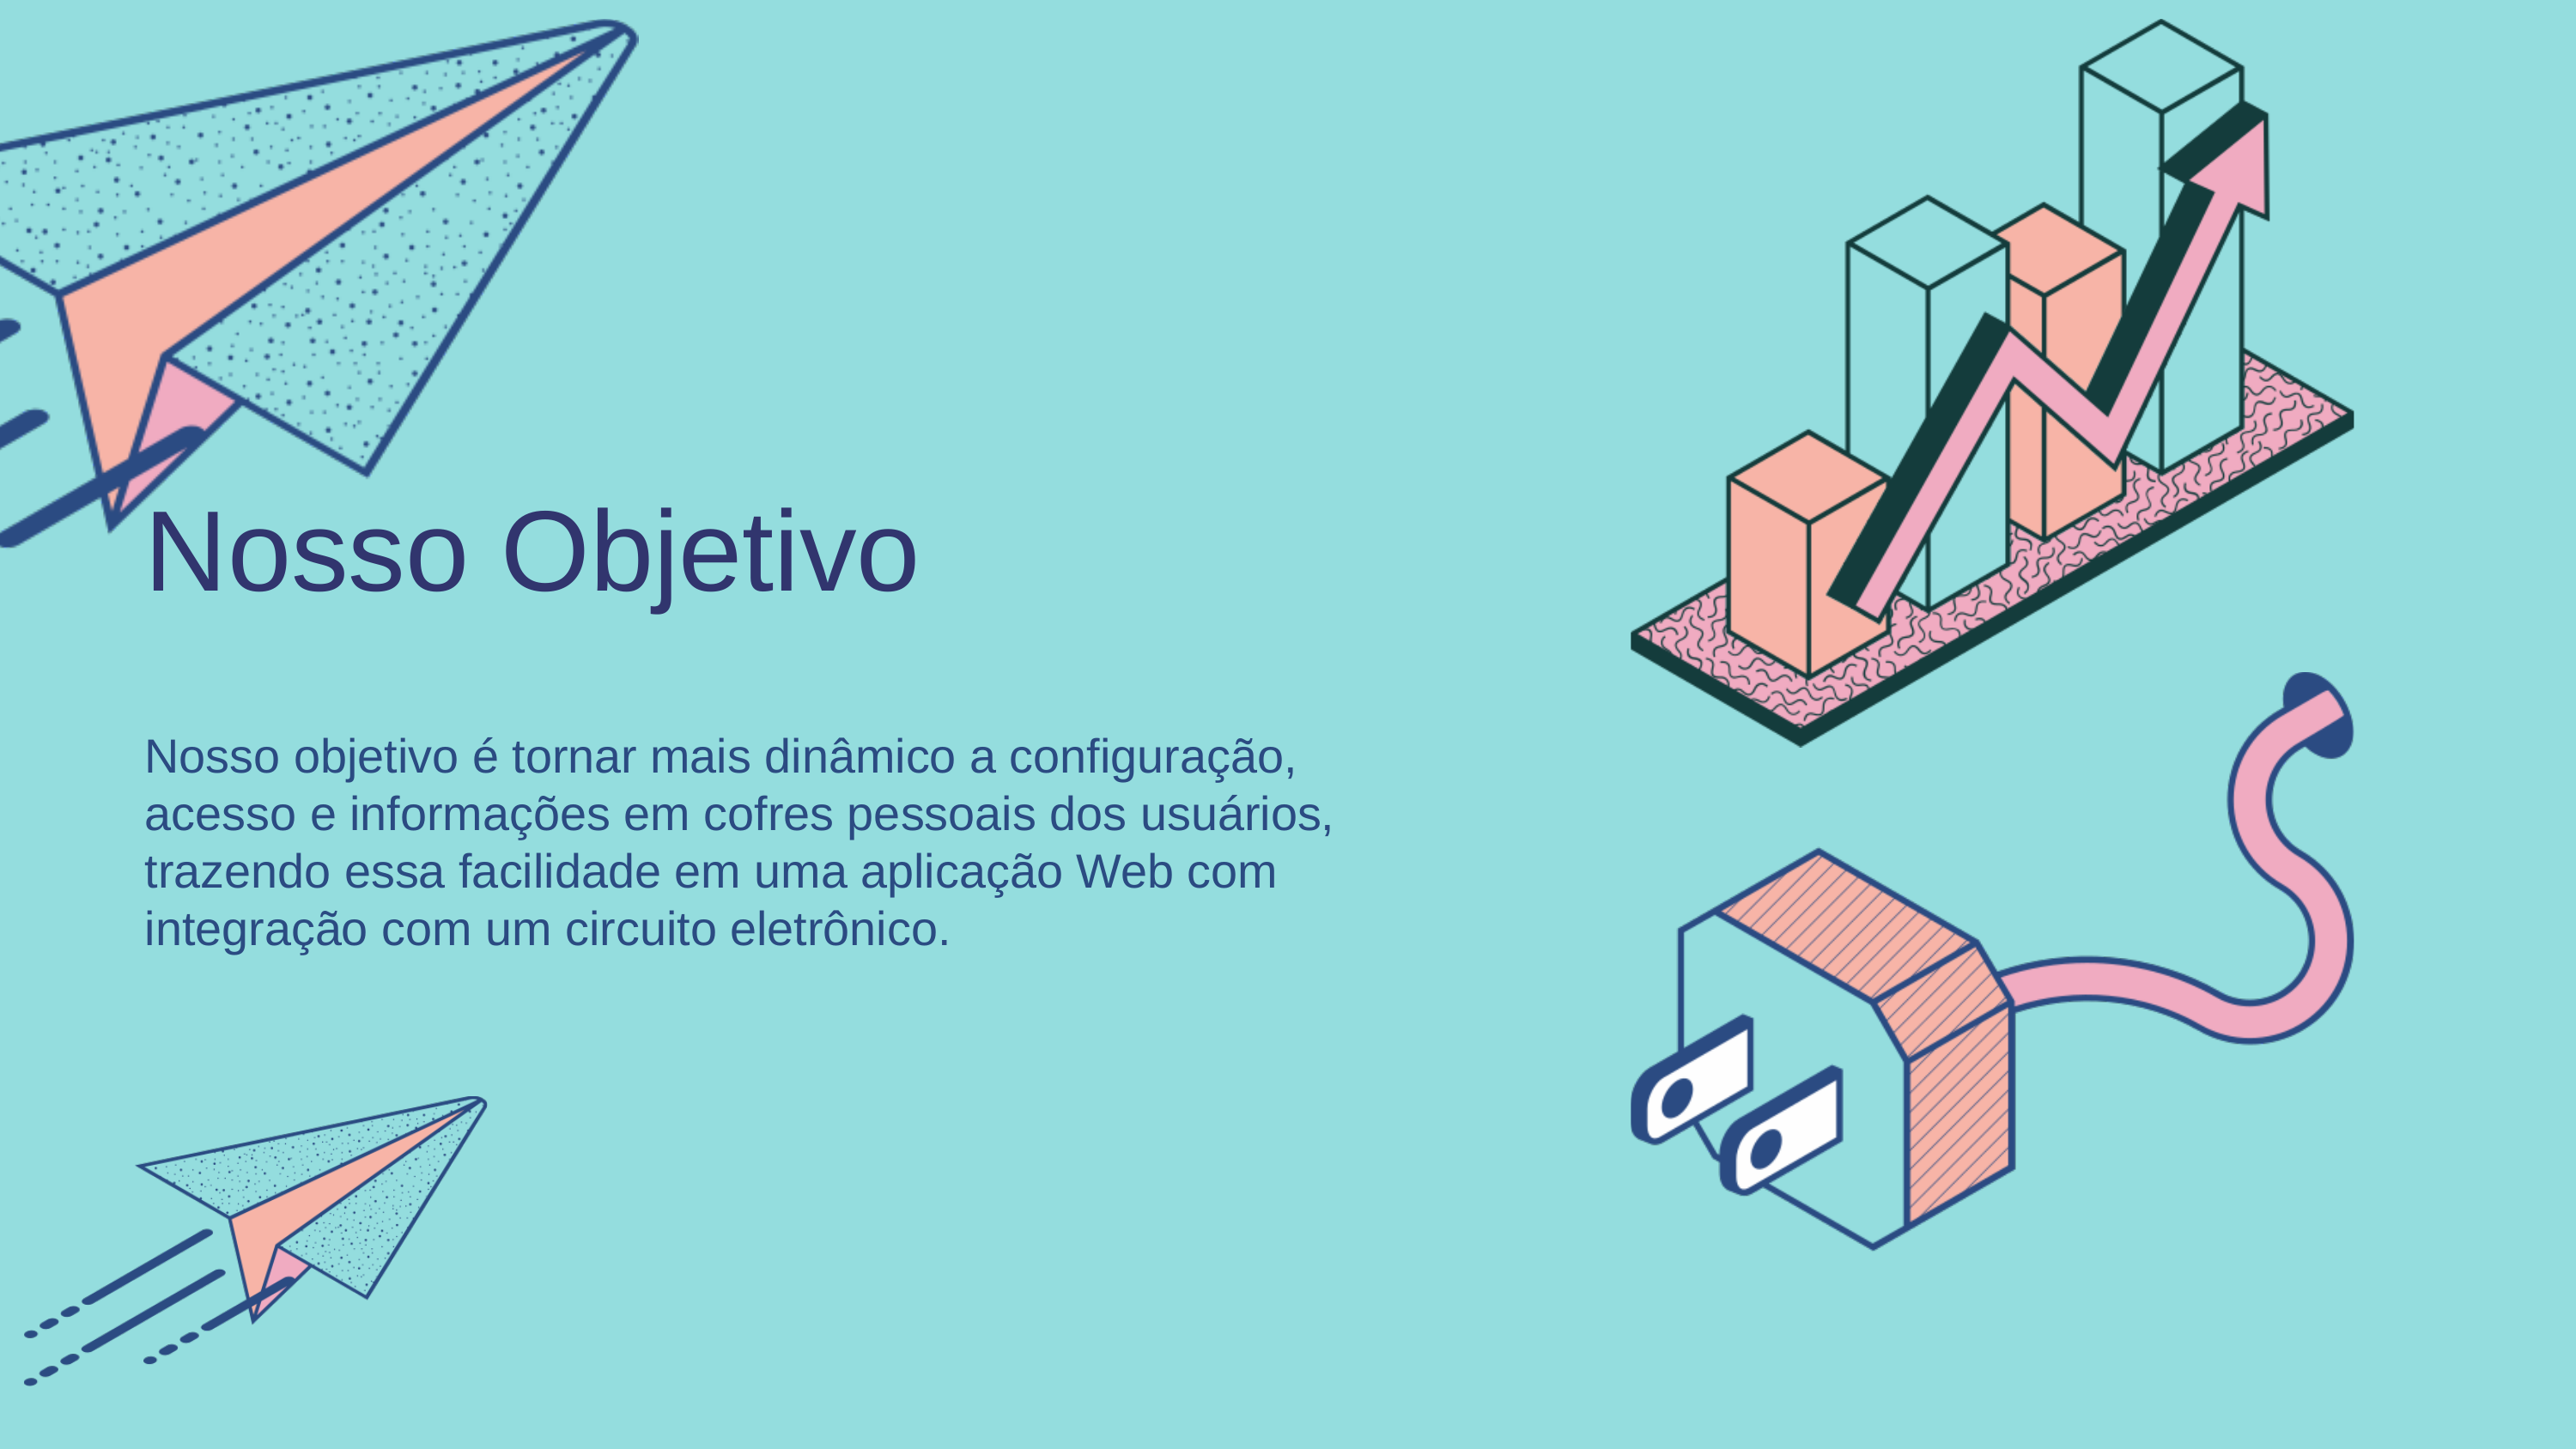

Nosso Objetivo
Nosso objetivo é tornar mais dinâmico a configuração, acesso e informações em cofres pessoais dos usuários, trazendo essa facilidade em uma aplicação Web com integração com um circuito eletrônico.